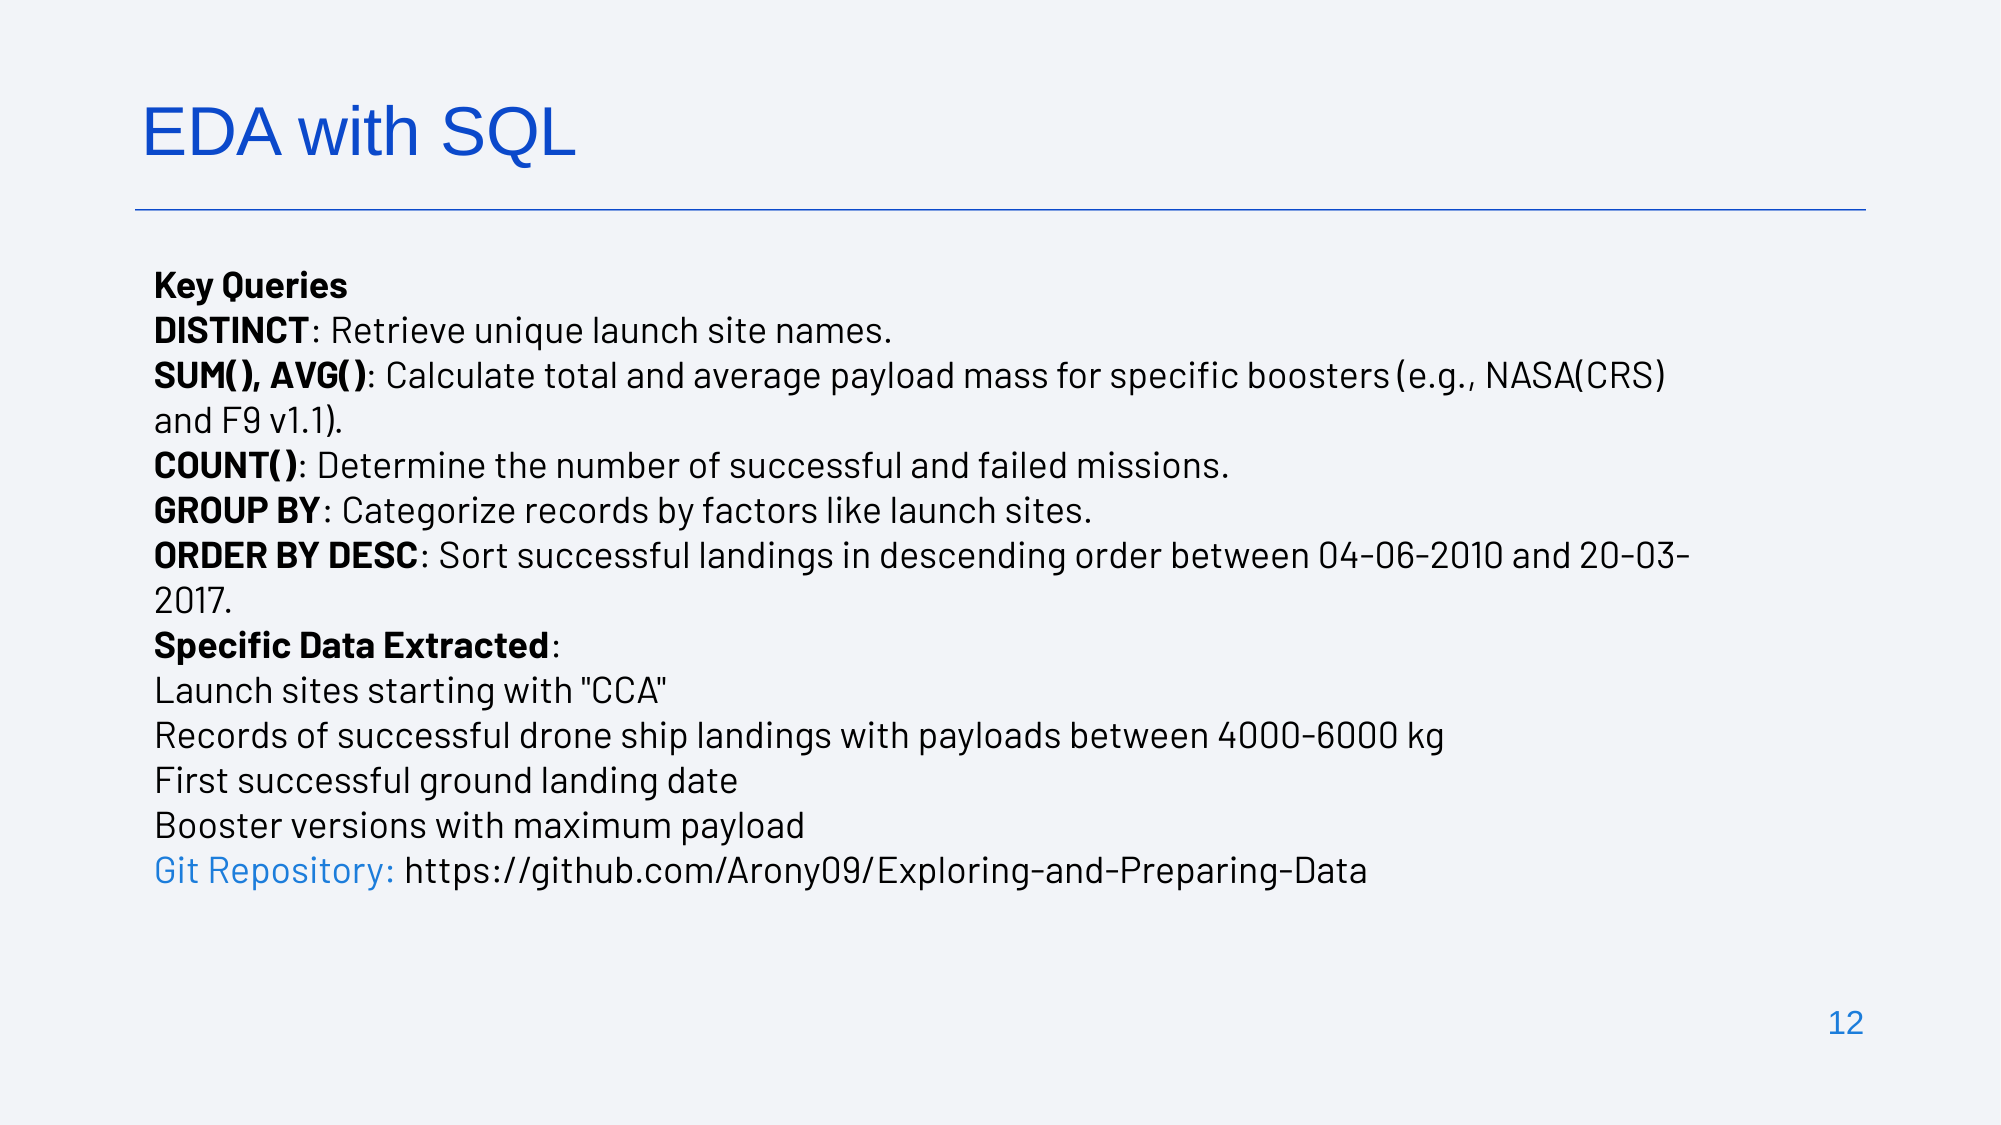

EDA with SQL
Key Queries​
DISTINCT: Retrieve unique launch site names.​
SUM(), AVG(): Calculate total and average payload mass for specific boosters (e.g., NASA(CRS) and F9 v1.1).​
COUNT(): Determine the number of successful and failed missions.​
GROUP BY: Categorize records by factors like launch sites.​
ORDER BY DESC: Sort successful landings in descending order between 04-06-2010 and 20-03-2017.​
Specific Data Extracted:
Launch sites starting with "CCA"​
Records of successful drone ship landings with payloads between 4000-6000 kg​
First successful ground landing date​
Booster versions with maximum payload​
Git Repository: https://github.com/Arony09/Exploring-and-Preparing-Data

12